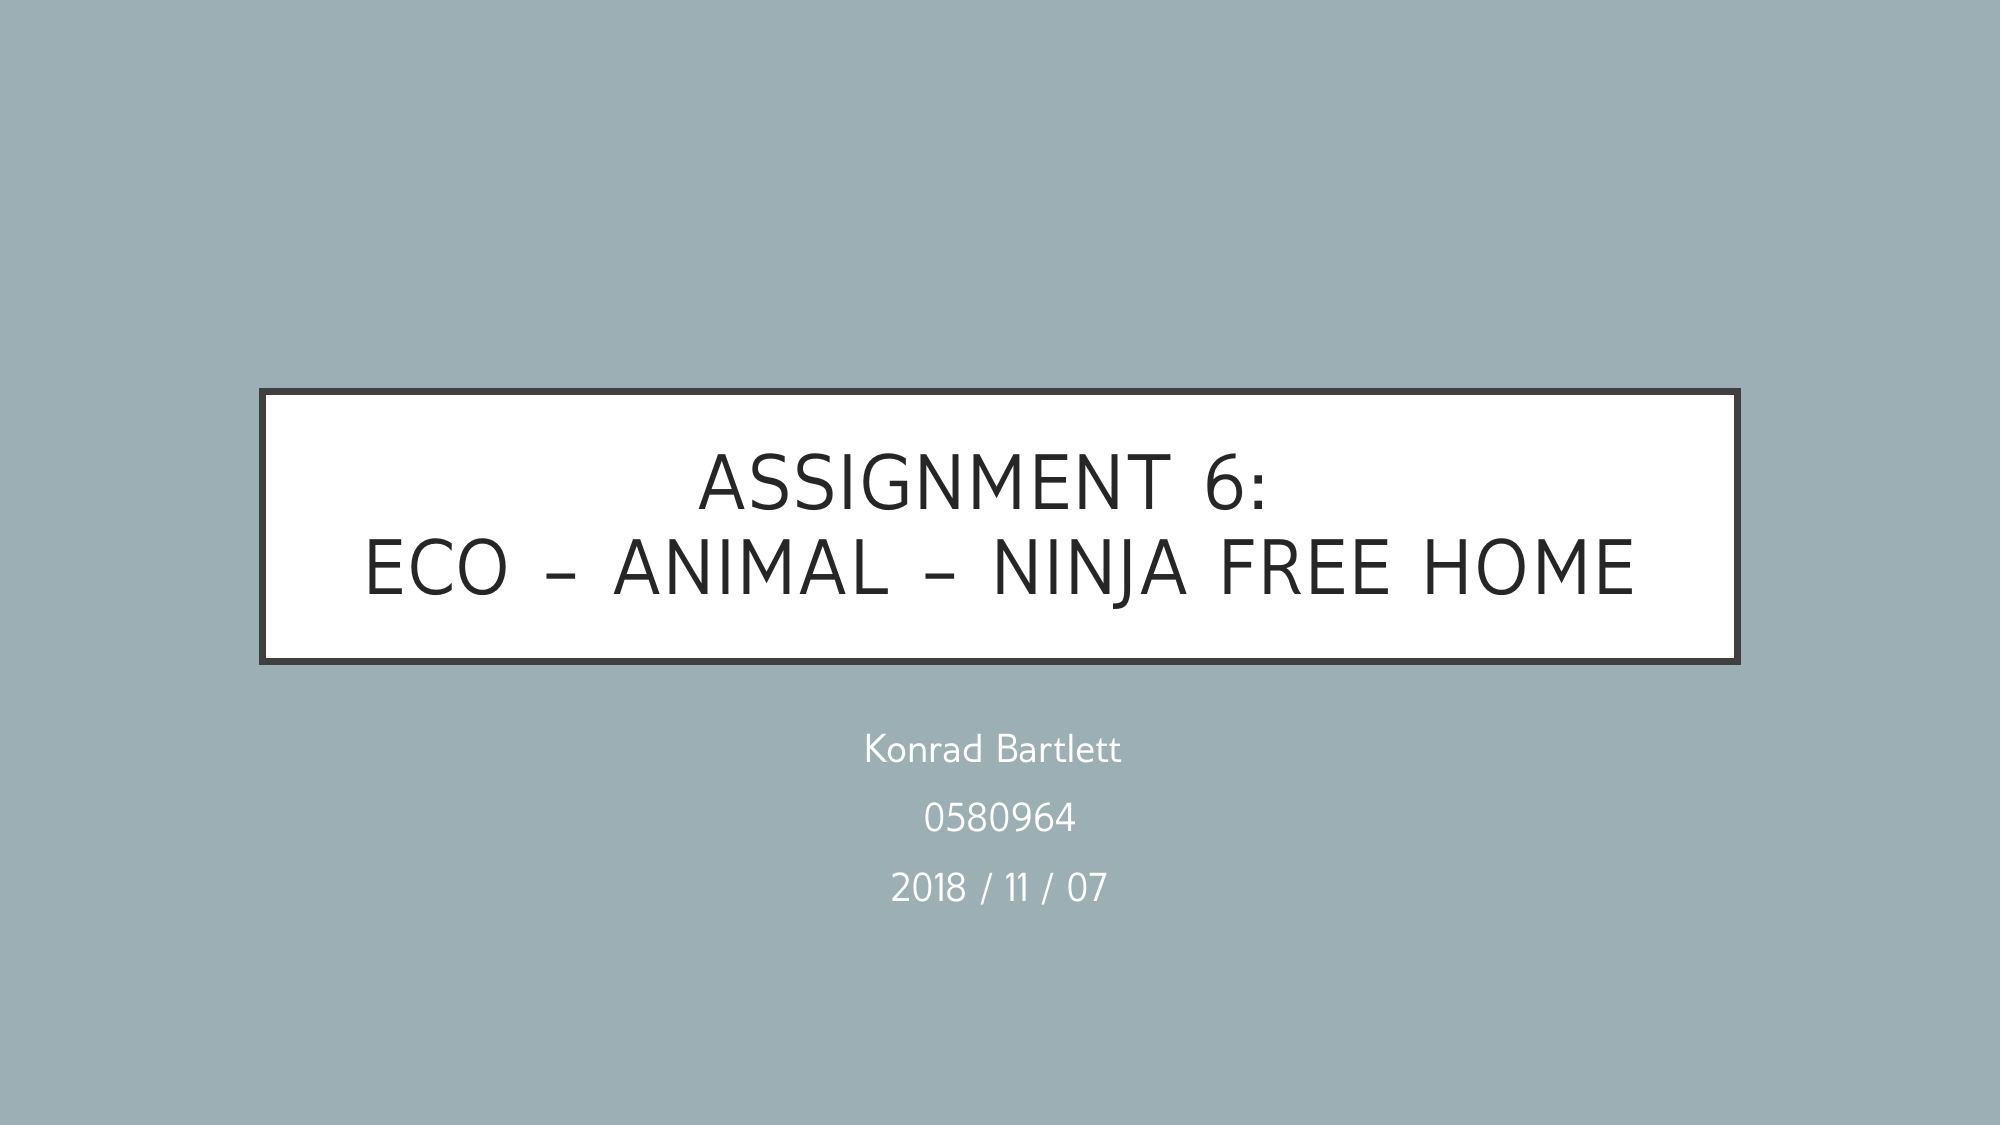

# Assignment 6: eco – Animal – ninja free home
Konrad Bartlett
0580964
2018 / 11 / 07